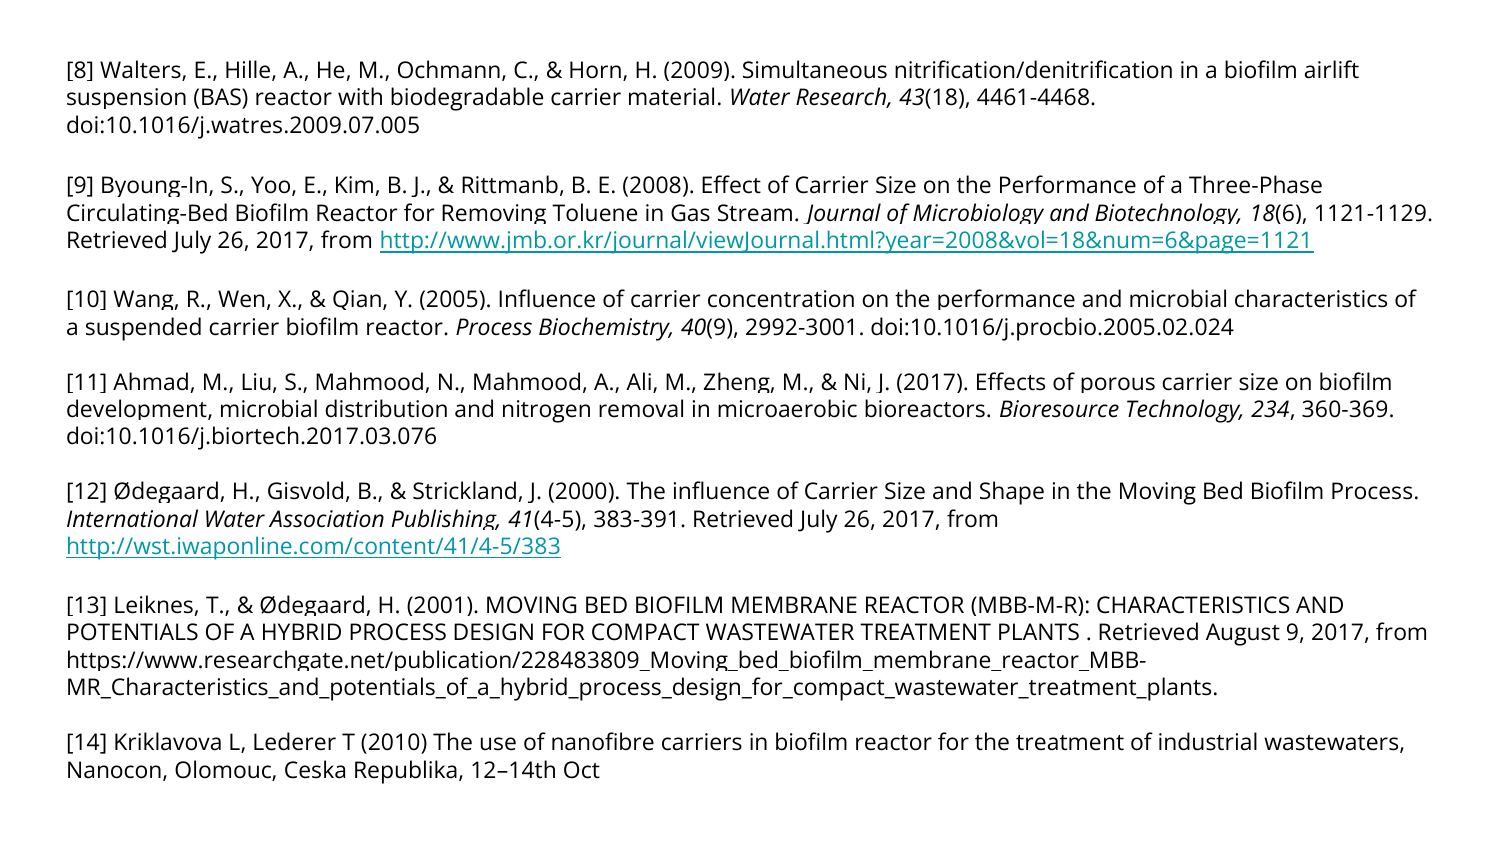

[8] Walters, E., Hille, A., He, M., Ochmann, C., & Horn, H. (2009). Simultaneous nitrification/denitrification in a biofilm airlift suspension (BAS) reactor with biodegradable carrier material. Water Research, 43(18), 4461-4468. doi:10.1016/j.watres.2009.07.005
[9] Byoung-In, S., Yoo, E., Kim, B. J., & Rittmanb, B. E. (2008). Effect of Carrier Size on the Performance of a Three-Phase Circulating-Bed Biofilm Reactor for Removing Toluene in Gas Stream. Journal of Microbiology and Biotechnology, 18(6), 1121-1129. Retrieved July 26, 2017, from http://www.jmb.or.kr/journal/viewJournal.html?year=2008&vol=18&num=6&page=1121

[10] Wang, R., Wen, X., & Qian, Y. (2005). Influence of carrier concentration on the performance and microbial characteristics of a suspended carrier biofilm reactor. Process Biochemistry, 40(9), 2992-3001. doi:10.1016/j.procbio.2005.02.024

[11] Ahmad, M., Liu, S., Mahmood, N., Mahmood, A., Ali, M., Zheng, M., & Ni, J. (2017). Effects of porous carrier size on biofilm development, microbial distribution and nitrogen removal in microaerobic bioreactors. Bioresource Technology, 234, 360-369. doi:10.1016/j.biortech.2017.03.076

[12] Ødegaard, H., Gisvold, B., & Strickland, J. (2000). The influence of Carrier Size and Shape in the Moving Bed Biofilm Process. International Water Association Publishing, 41(4-5), 383-391. Retrieved July 26, 2017, from http://wst.iwaponline.com/content/41/4-5/383

[13] Leiknes, T., & Ødegaard, H. (2001). MOVING BED BIOFILM MEMBRANE REACTOR (MBB-M-R): CHARACTERISTICS AND POTENTIALS OF A HYBRID PROCESS DESIGN FOR COMPACT WASTEWATER TREATMENT PLANTS . Retrieved August 9, 2017, from https://www.researchgate.net/publication/228483809_Moving_bed_biofilm_membrane_reactor_MBB-MR_Characteristics_and_potentials_of_a_hybrid_process_design_for_compact_wastewater_treatment_plants.

[14] Kriklavova L, Lederer T (2010) The use of nanofibre carriers in biofilm reactor for the treatment of industrial wastewaters, Nanocon, Olomouc, Ceska Republika, 12–14th Oct